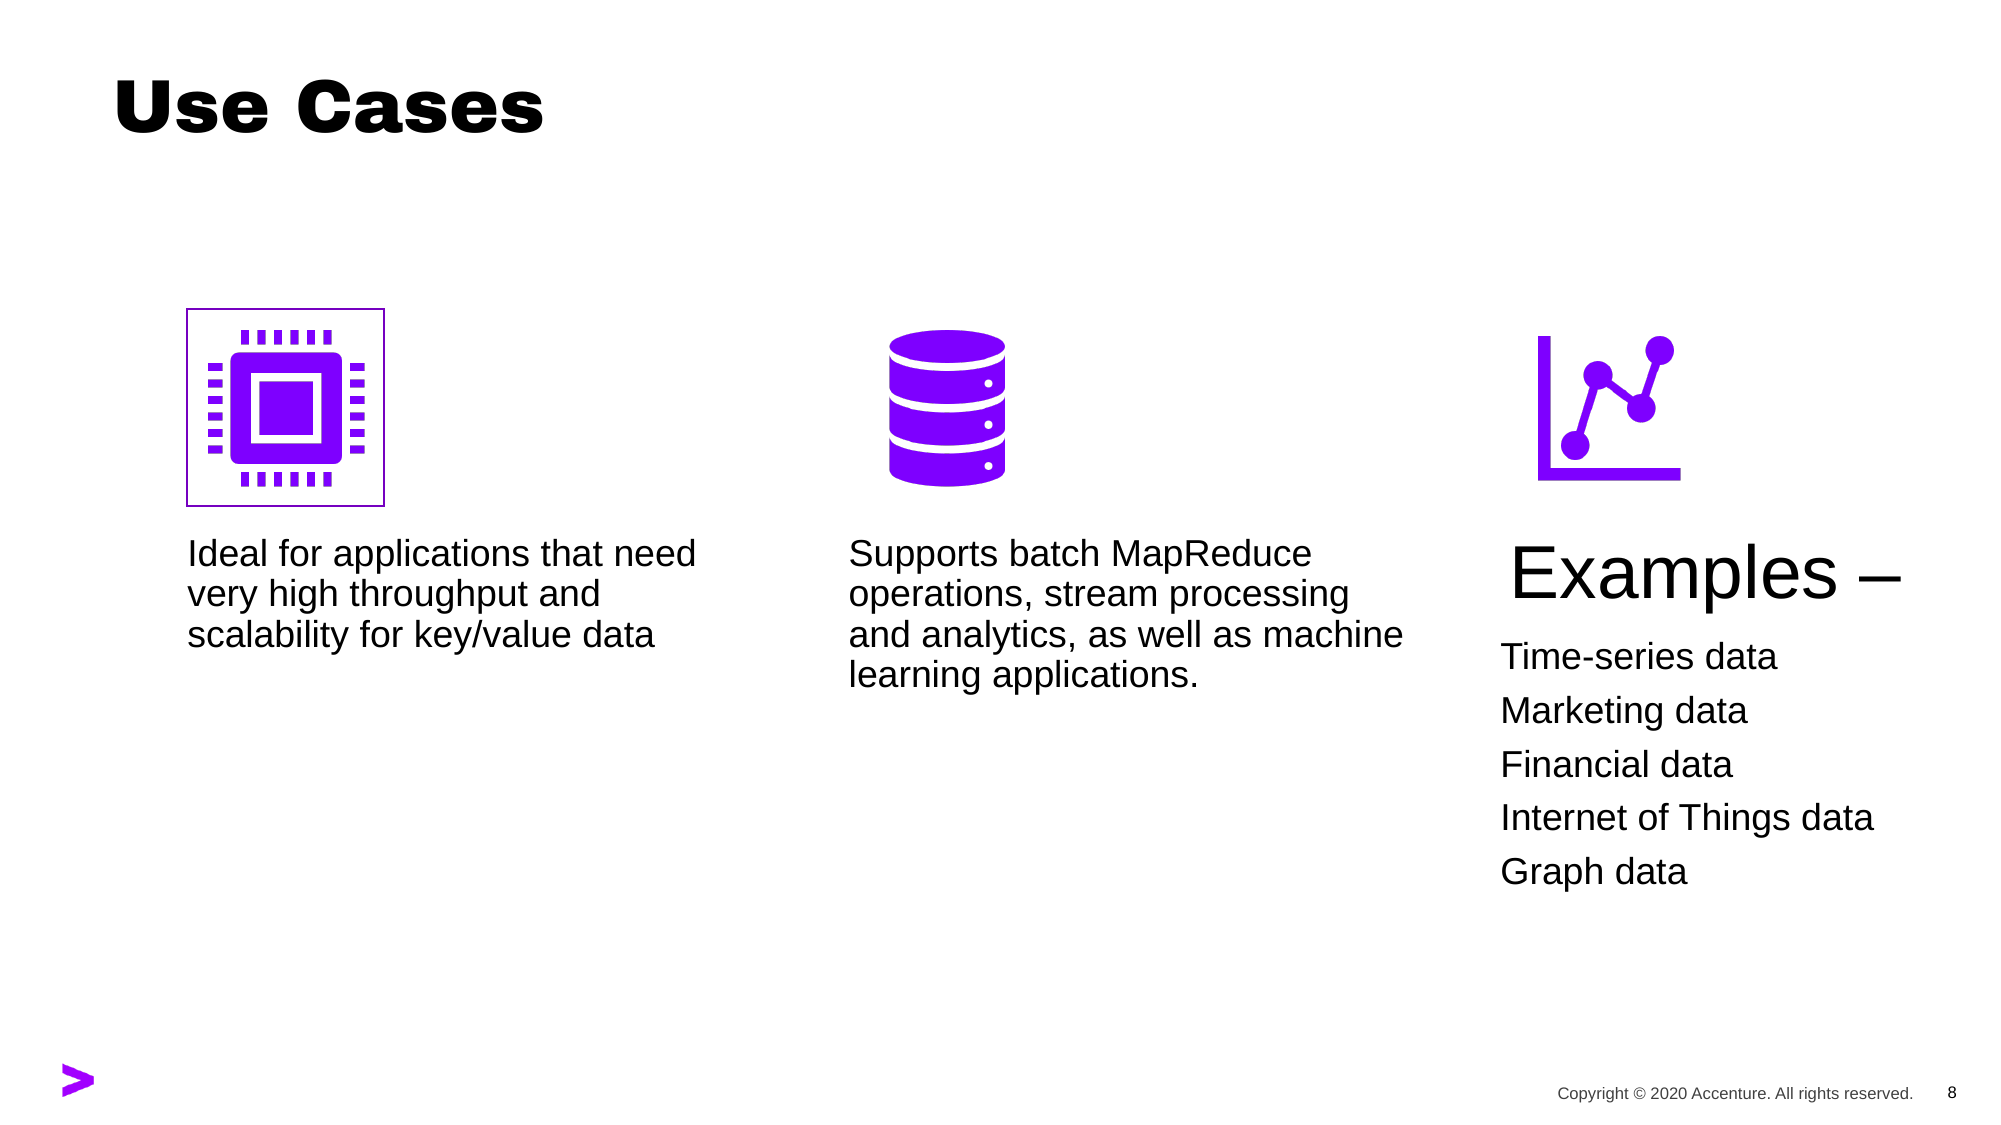

# Use Cases
Ideal for applications that need very high throughput and scalability for key/value data
Supports batch MapReduce operations, stream processing and analytics, as well as machine learning applications.
Examples –
Time-series data
Marketing data
Financial data
Internet of Things data
Graph data
8